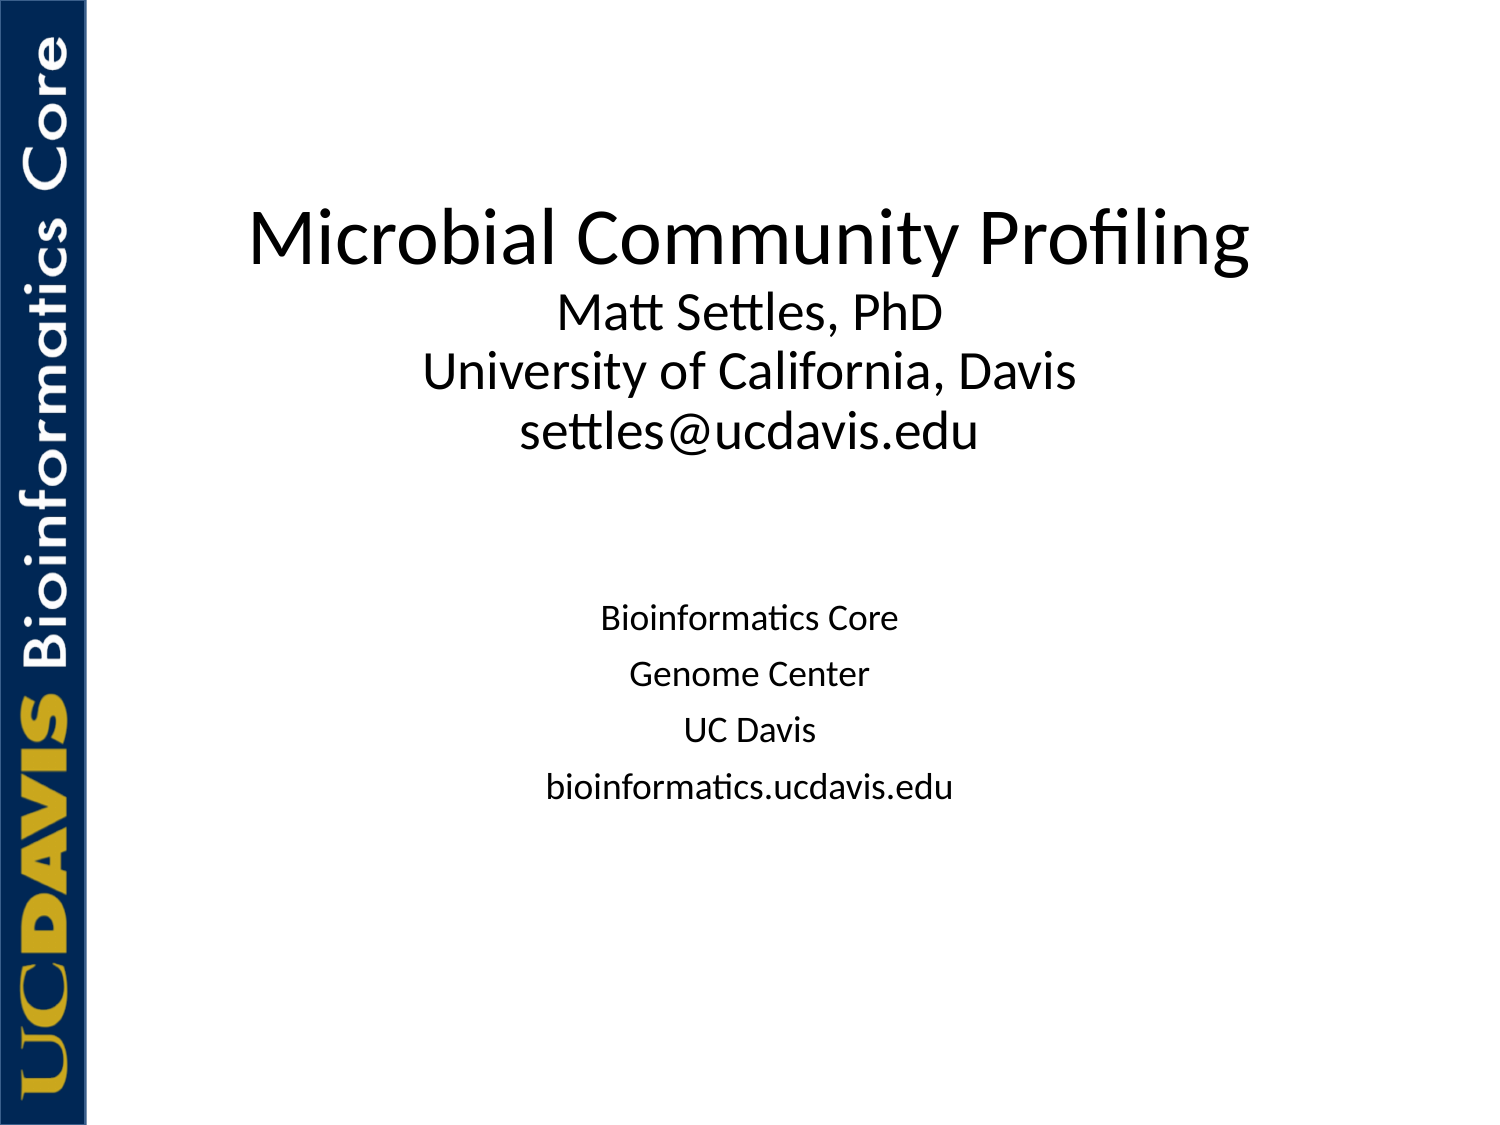

# Microbial Community Profiling Matt Settles, PhD University of California, Davis settles@ucdavis.edu
Bioinformatics Core
Genome Center
UC Davis
bioinformatics.ucdavis.edu